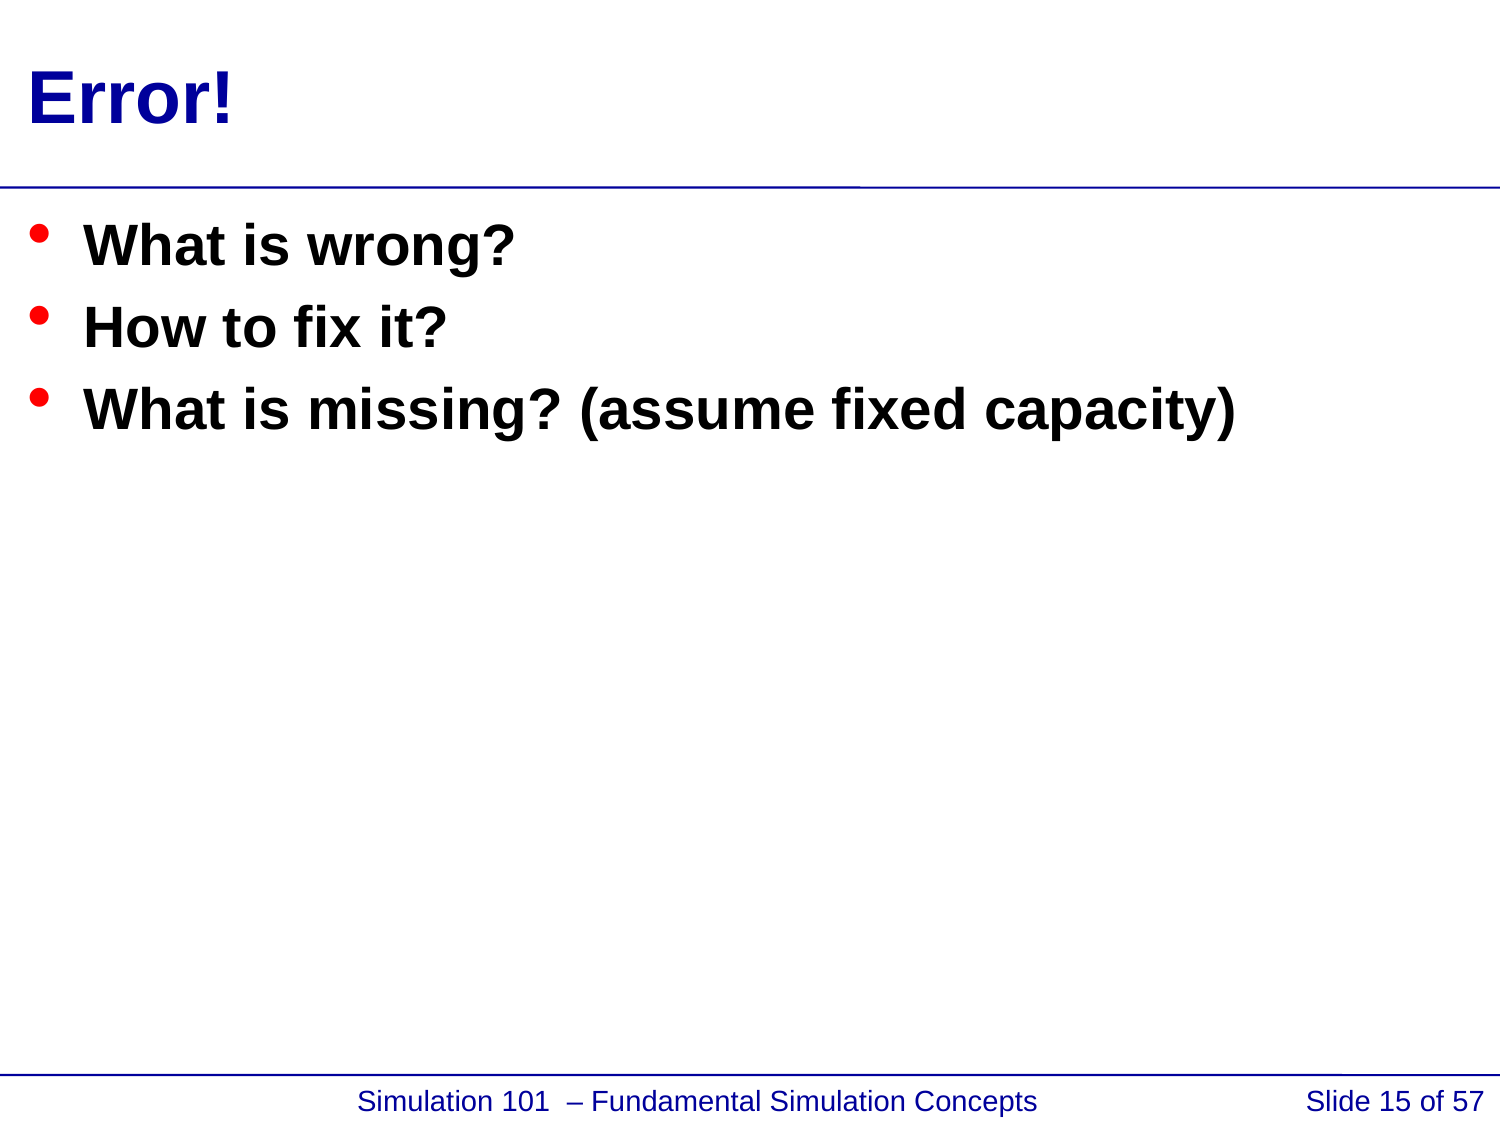

# Error!
What is wrong?
How to fix it?
What is missing? (assume fixed capacity)

 Simulation 101  – Fundamental Simulation Concepts
Slide 15 of 57